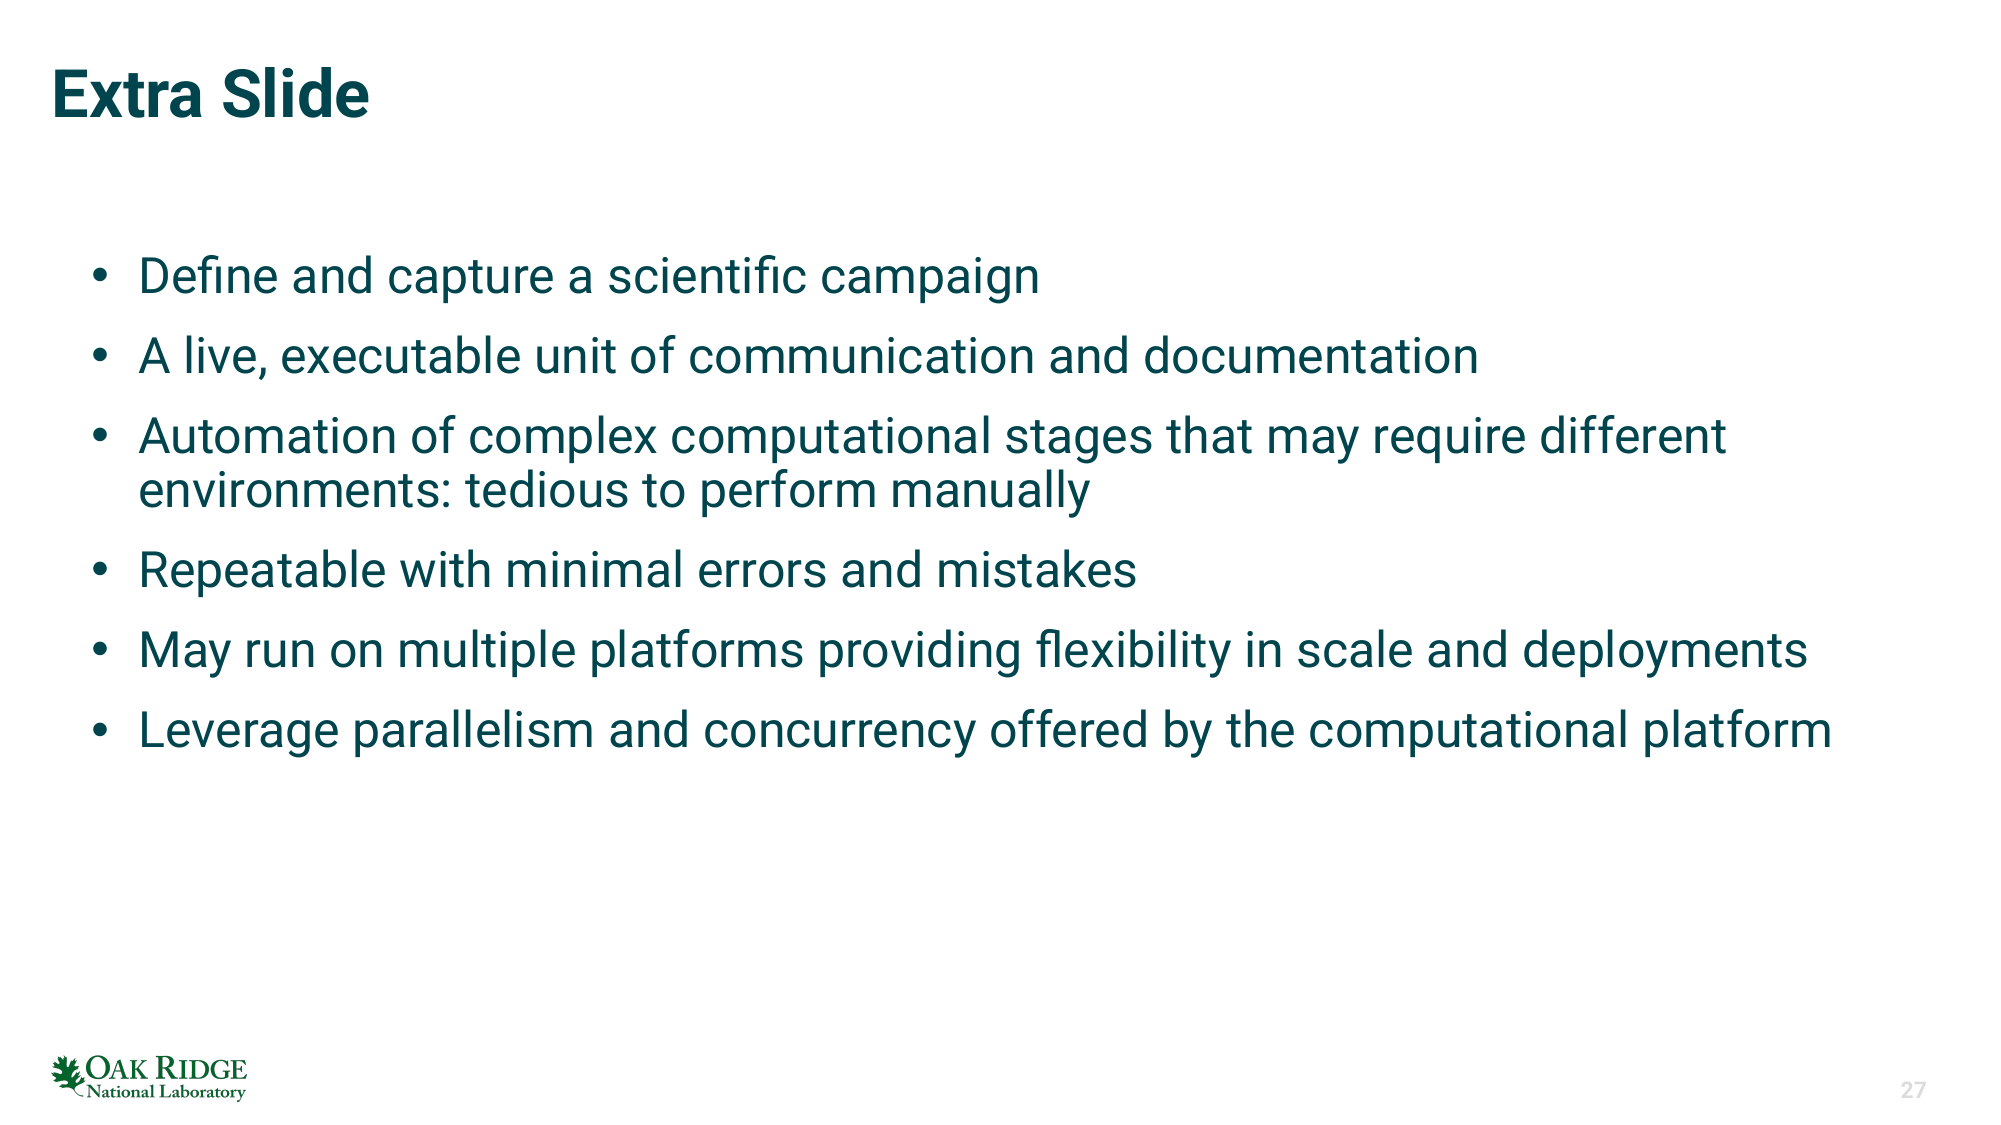

# Extra Slide

Define and capture a scientific campaign
A live, executable unit of communication and documentation
Automation of complex computational stages that may require different environments: tedious to perform manually
Repeatable with minimal errors and mistakes
May run on multiple platforms providing flexibility in scale and deployments
Leverage parallelism and concurrency offered by the computational platform